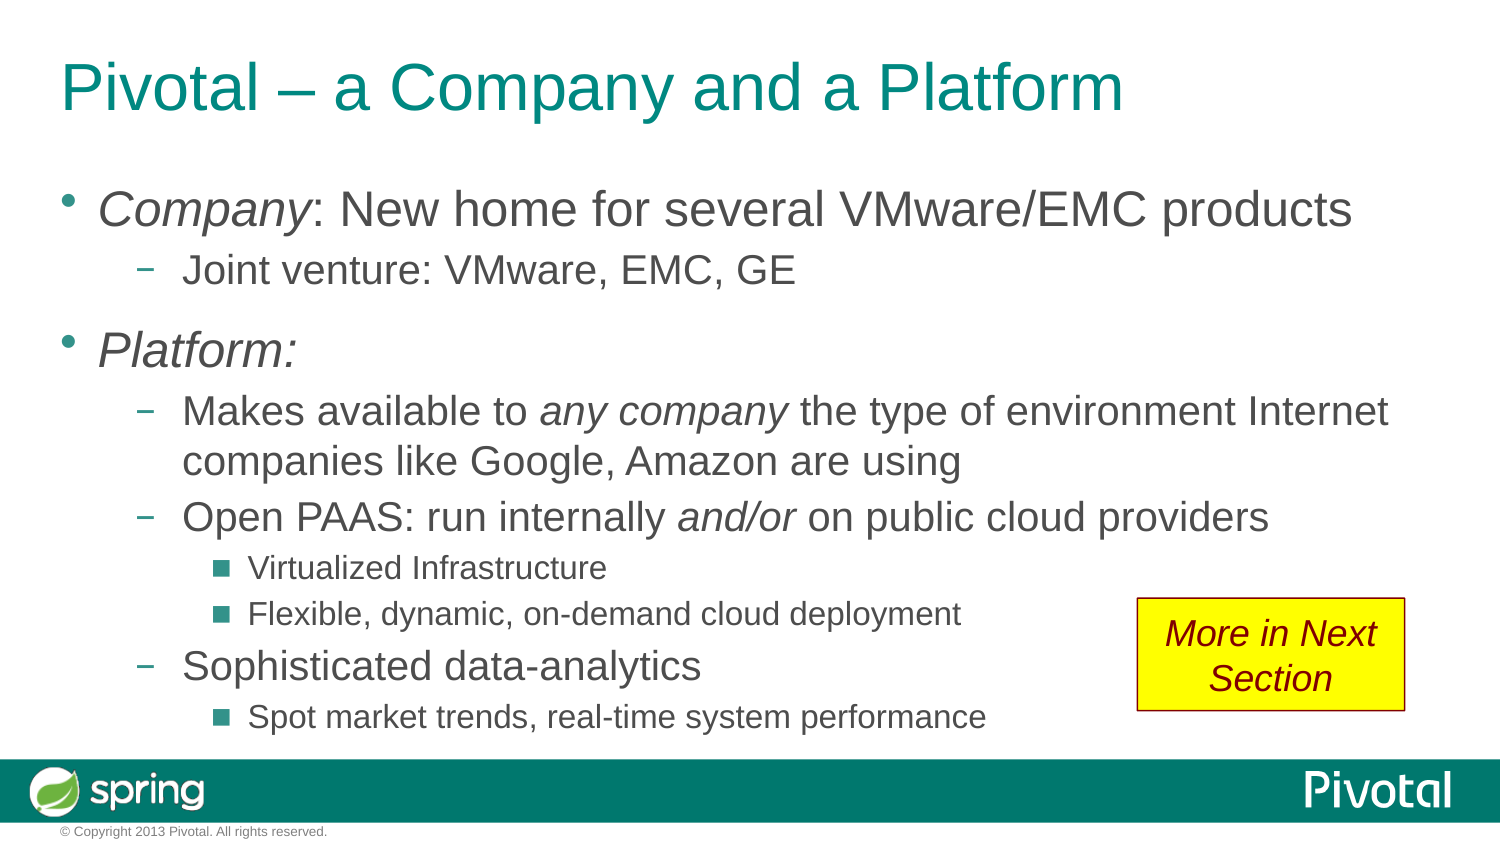

# Pivotal – a Company and a Platform
Company: New home for several VMware/EMC products
Joint venture: VMware, EMC, GE
Platform:
Makes available to any company the type of environment Internet companies like Google, Amazon are using
Open PAAS: run internally and/or on public cloud providers
Virtualized Infrastructure
Flexible, dynamic, on-demand cloud deployment
Sophisticated data-analytics
Spot market trends, real-time system performance

More in Next Section